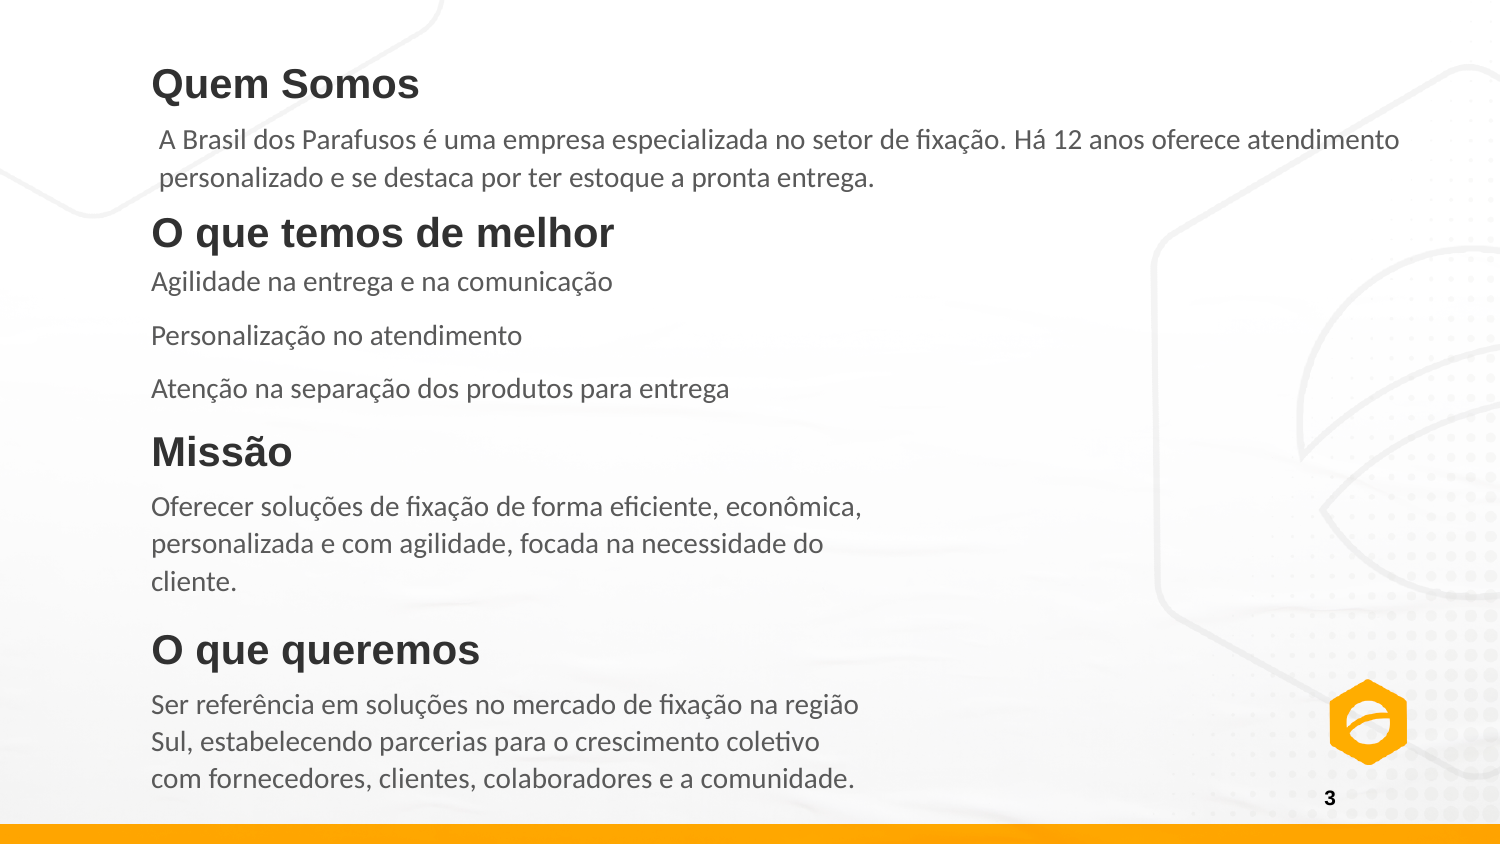

# Quem Somos
A Brasil dos Parafusos é uma empresa especializada no setor de fixação. Há 12 anos oferece atendimento personalizado e se destaca por ter estoque a pronta entrega.
O que temos de melhor
Agilidade na entrega e na comunicação
Personalização no atendimento
Atenção na separação dos produtos para entrega
Missão
Oferecer soluções de fixação de forma eficiente, econômica, personalizada e com agilidade, focada na necessidade do cliente.
O que queremos
Ser referência em soluções no mercado de fixação na região Sul, estabelecendo parcerias para o crescimento coletivo com fornecedores, clientes, colaboradores e a comunidade.
3